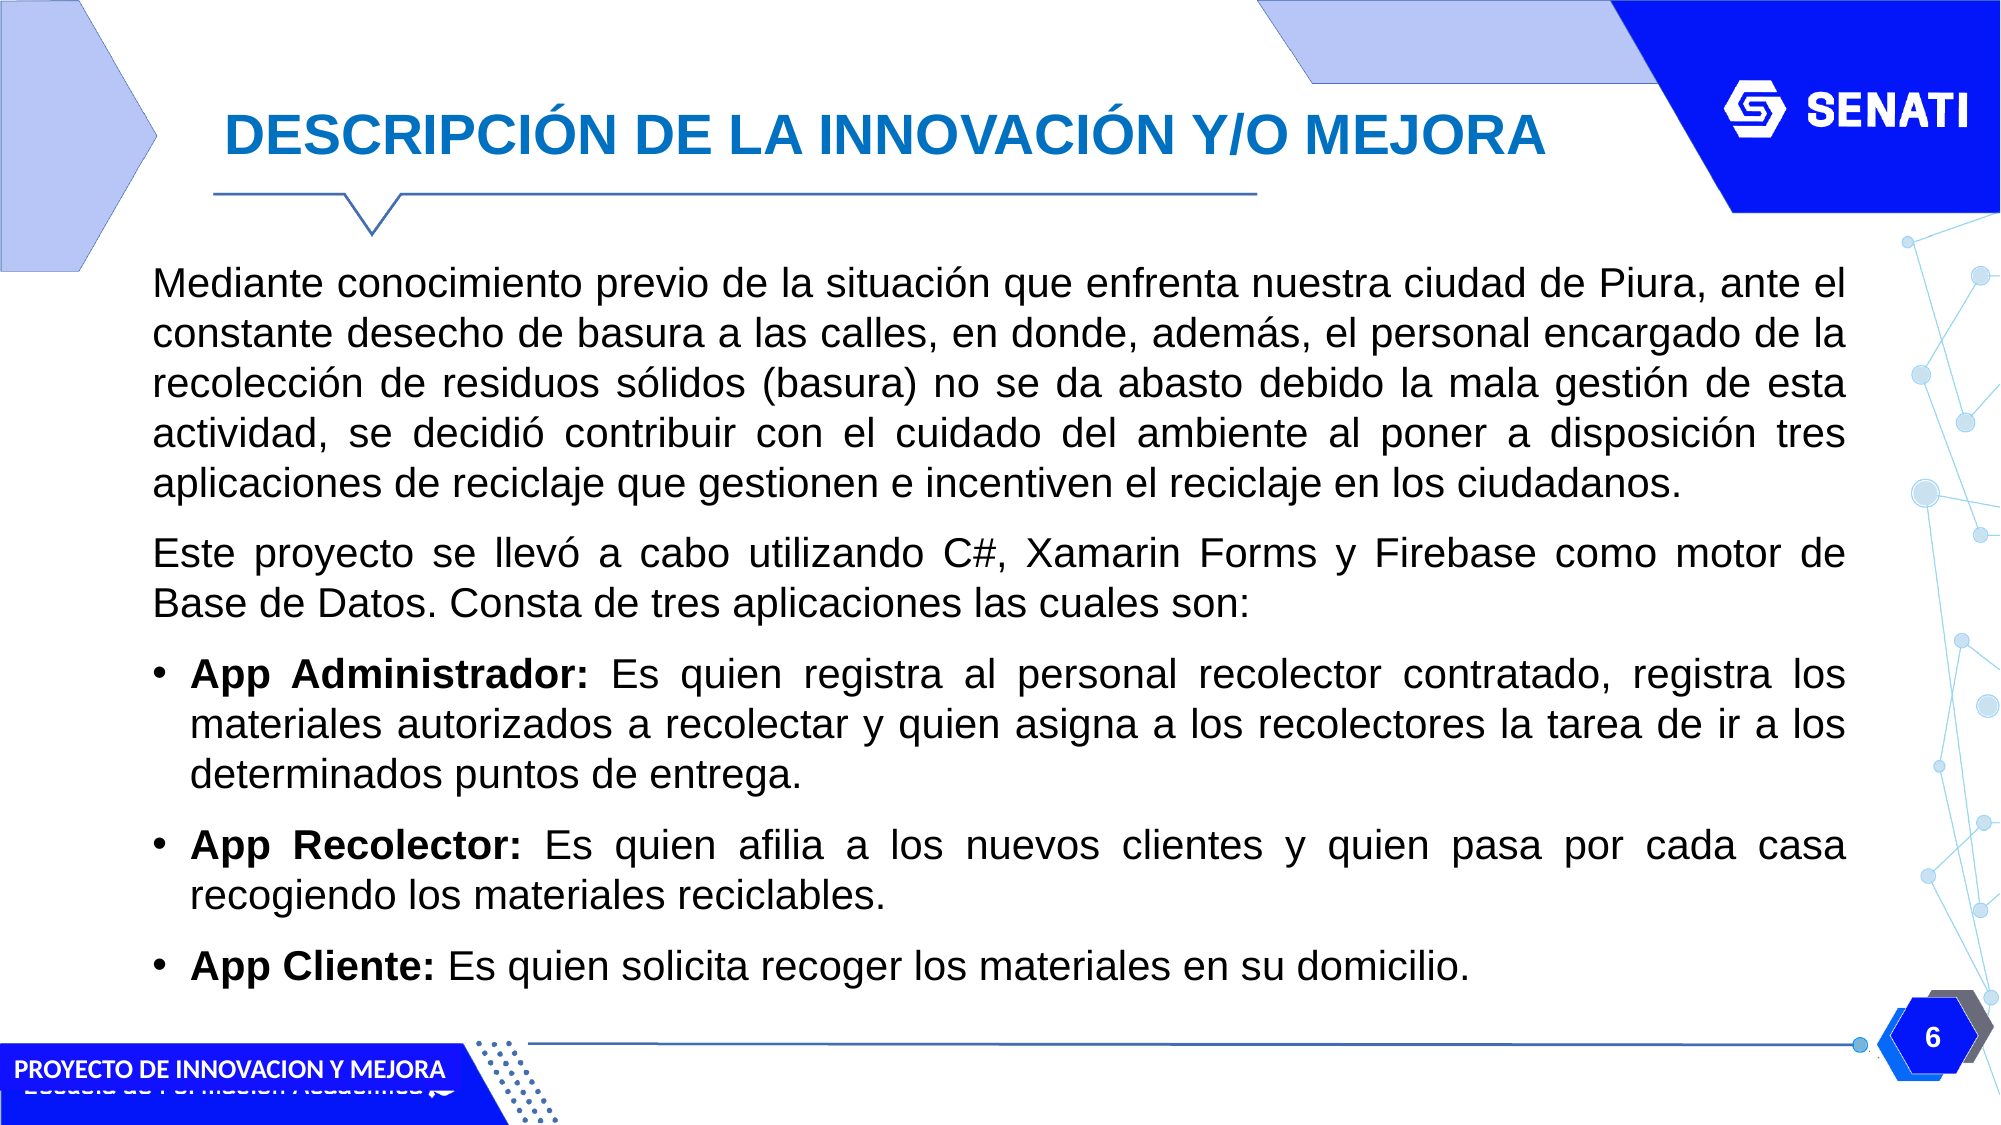

# DESCRIPCIÓN DE LA INNOVACIÓN Y/O MEJORA
Mediante conocimiento previo de la situación que enfrenta nuestra ciudad de Piura, ante el constante desecho de basura a las calles, en donde, además, el personal encargado de la recolección de residuos sólidos (basura) no se da abasto debido la mala gestión de esta actividad, se decidió contribuir con el cuidado del ambiente al poner a disposición tres aplicaciones de reciclaje que gestionen e incentiven el reciclaje en los ciudadanos.
Este proyecto se llevó a cabo utilizando C#, Xamarin Forms y Firebase como motor de Base de Datos. Consta de tres aplicaciones las cuales son:
App Administrador: Es quien registra al personal recolector contratado, registra los materiales autorizados a recolectar y quien asigna a los recolectores la tarea de ir a los determinados puntos de entrega.
App Recolector: Es quien afilia a los nuevos clientes y quien pasa por cada casa recogiendo los materiales reciclables.
App Cliente: Es quien solicita recoger los materiales en su domicilio.